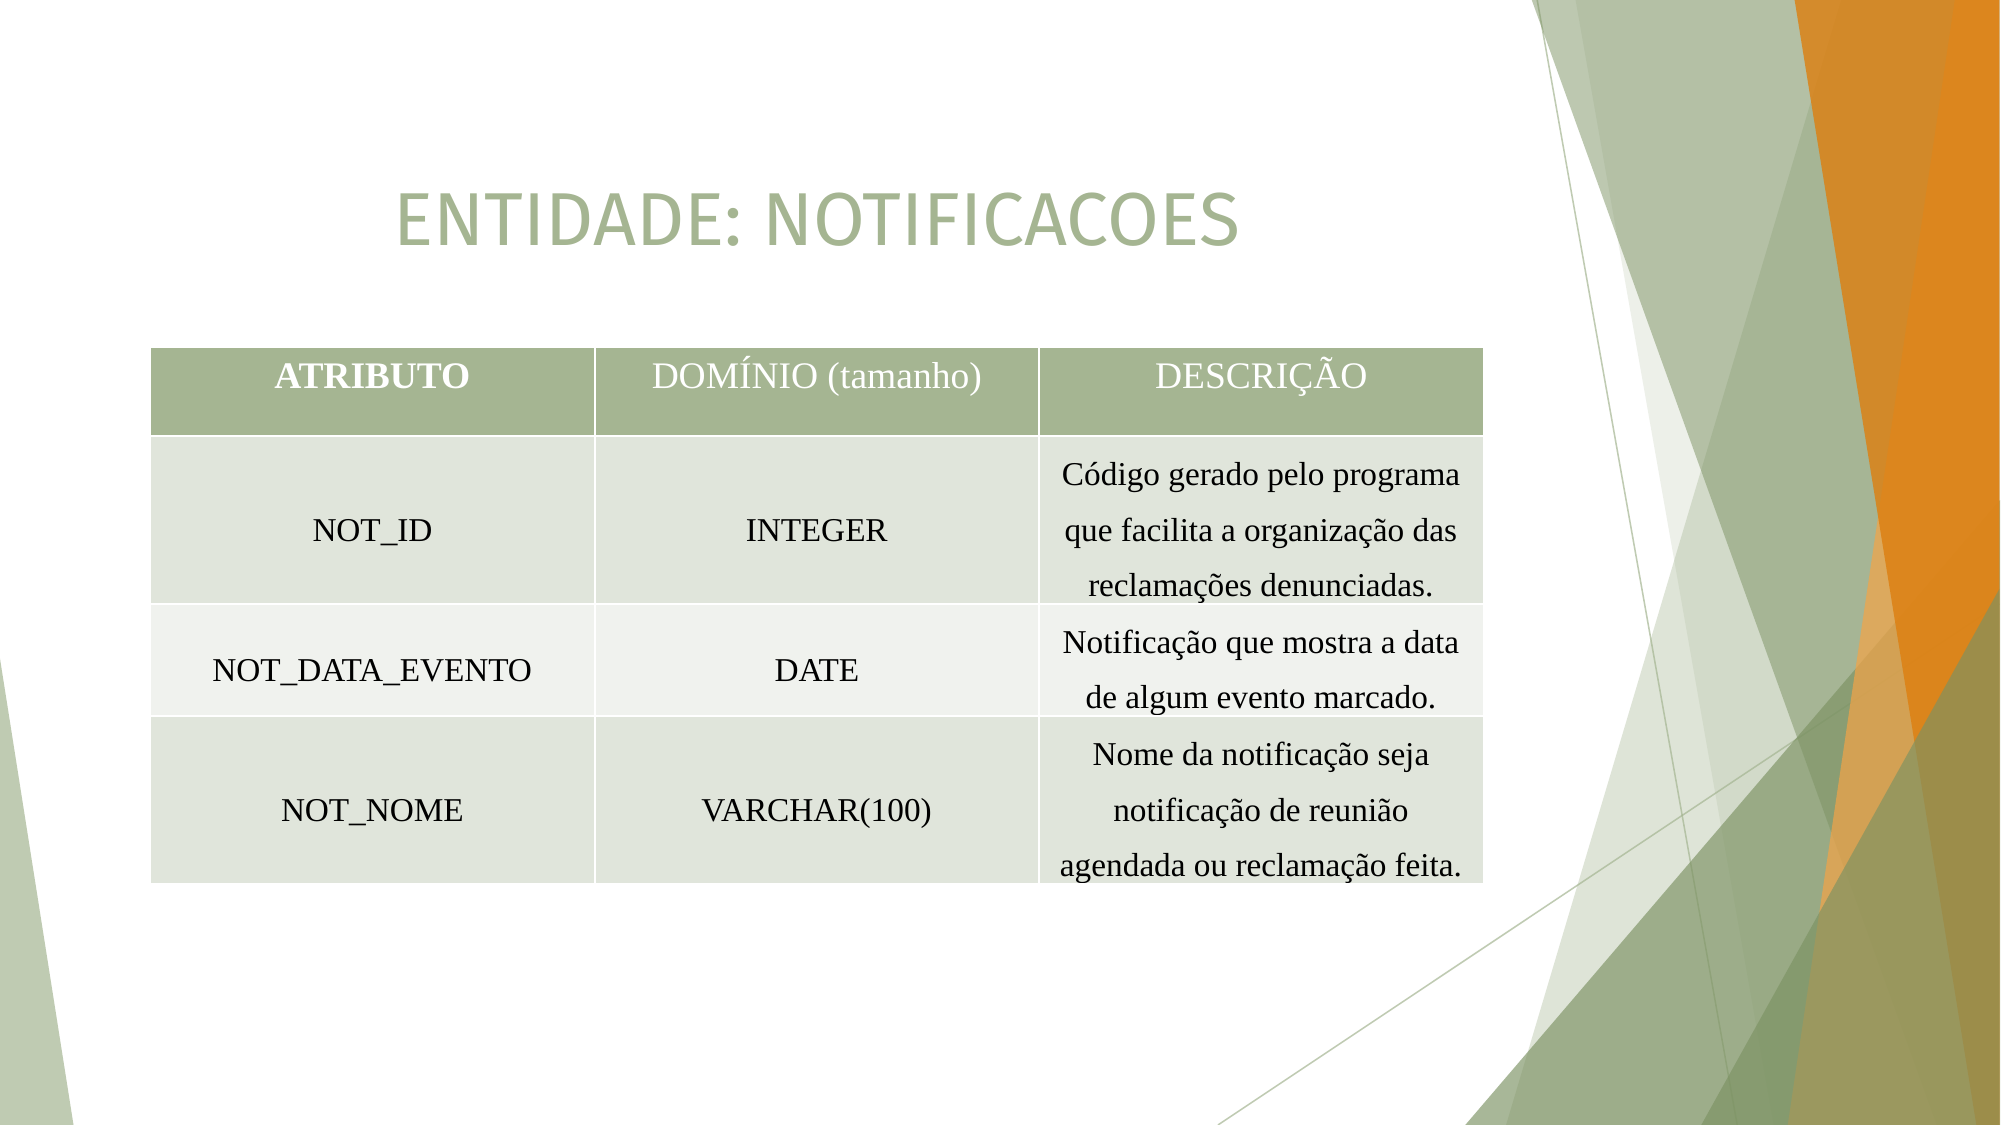

# ENTIDADE: NOTIFICACOES
| ATRIBUTO | DOMÍNIO (tamanho) | DESCRIÇÃO |
| --- | --- | --- |
| NOT\_ID | INTEGER | Código gerado pelo programa que facilita a organização das reclamações denunciadas. |
| NOT\_DATA\_EVENTO | DATE | Notificação que mostra a data de algum evento marcado. |
| NOT\_NOME | VARCHAR(100) | Nome da notificação seja notificação de reunião agendada ou reclamação feita. |